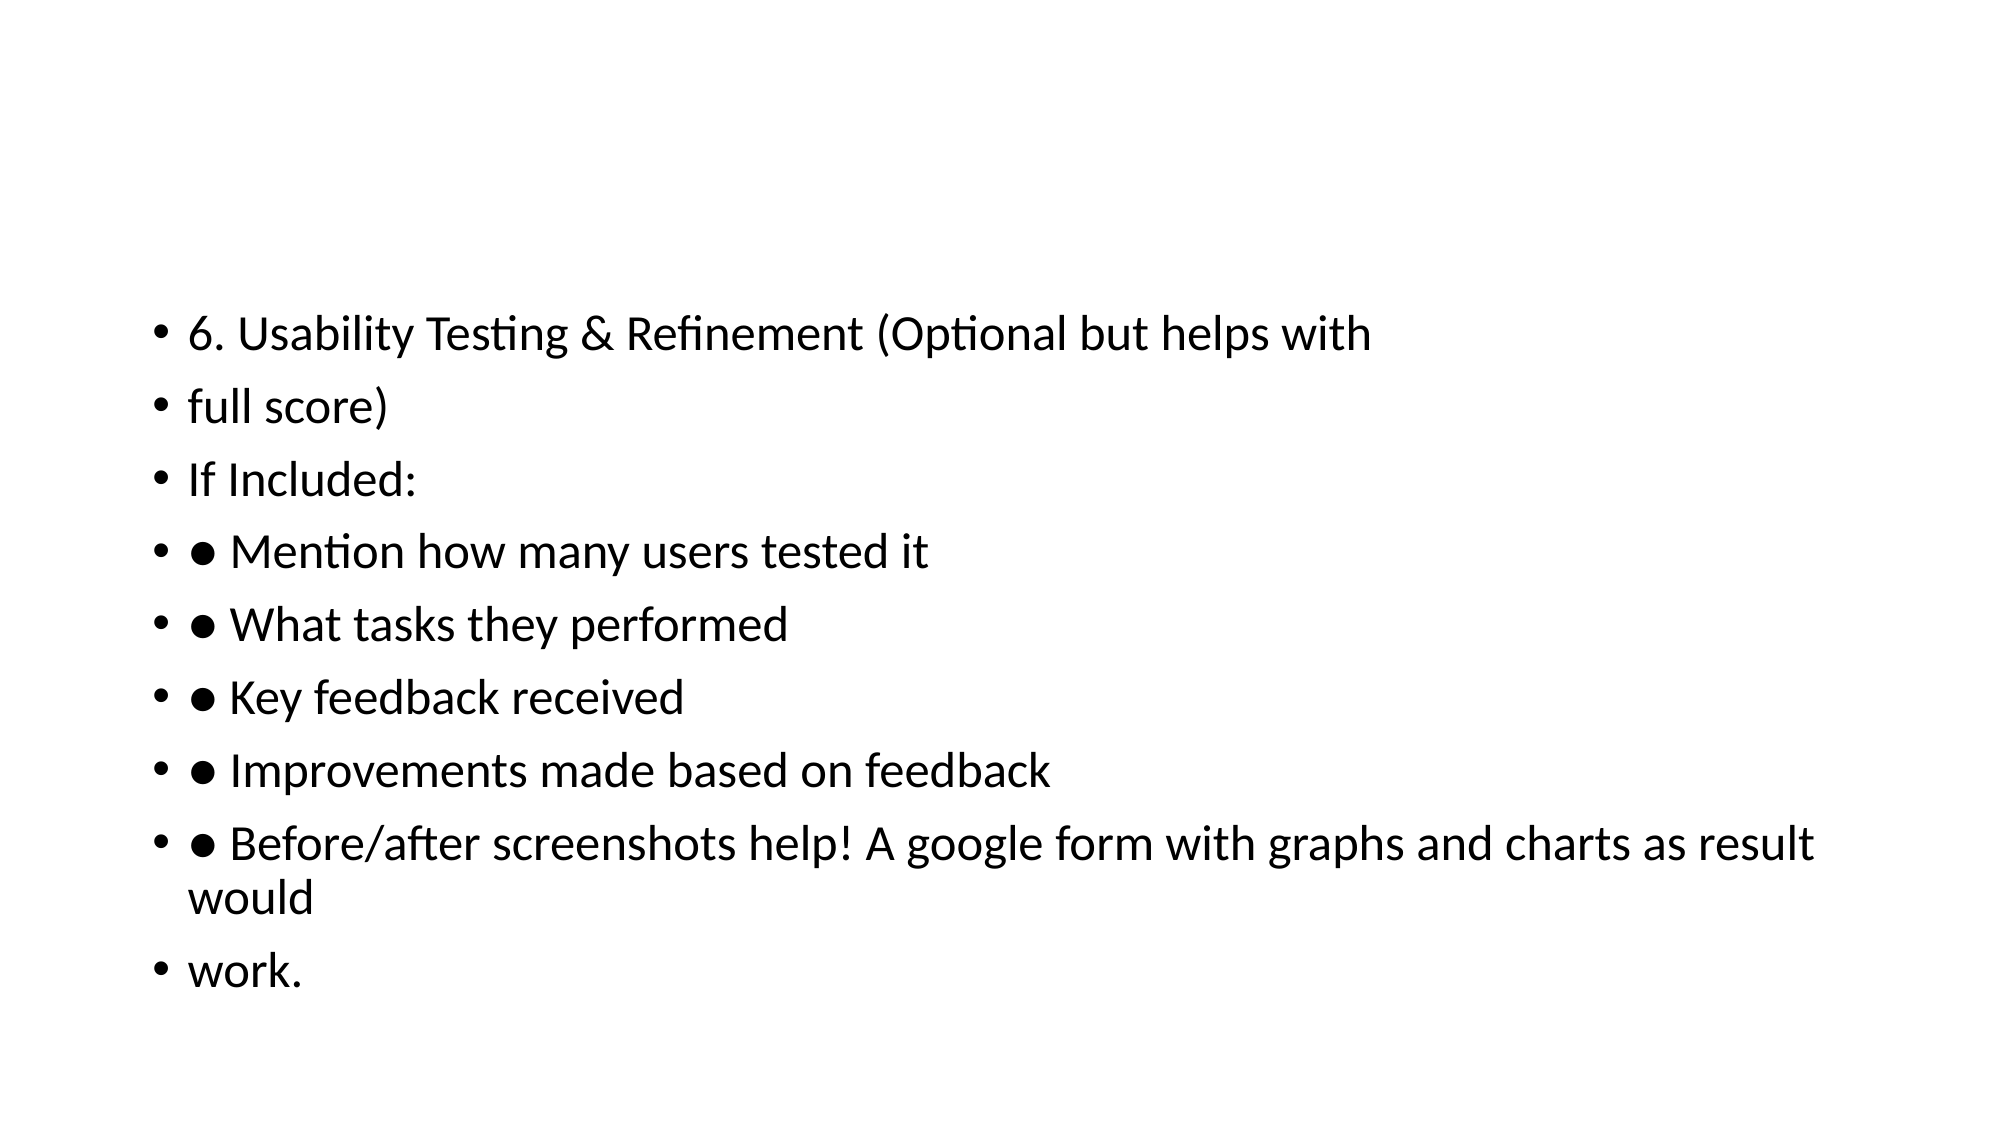

#
6. Usability Testing & Refinement (Optional but helps with
full score)
If Included:
● Mention how many users tested it
● What tasks they performed
● Key feedback received
● Improvements made based on feedback
● Before/after screenshots help! A google form with graphs and charts as result would
work.